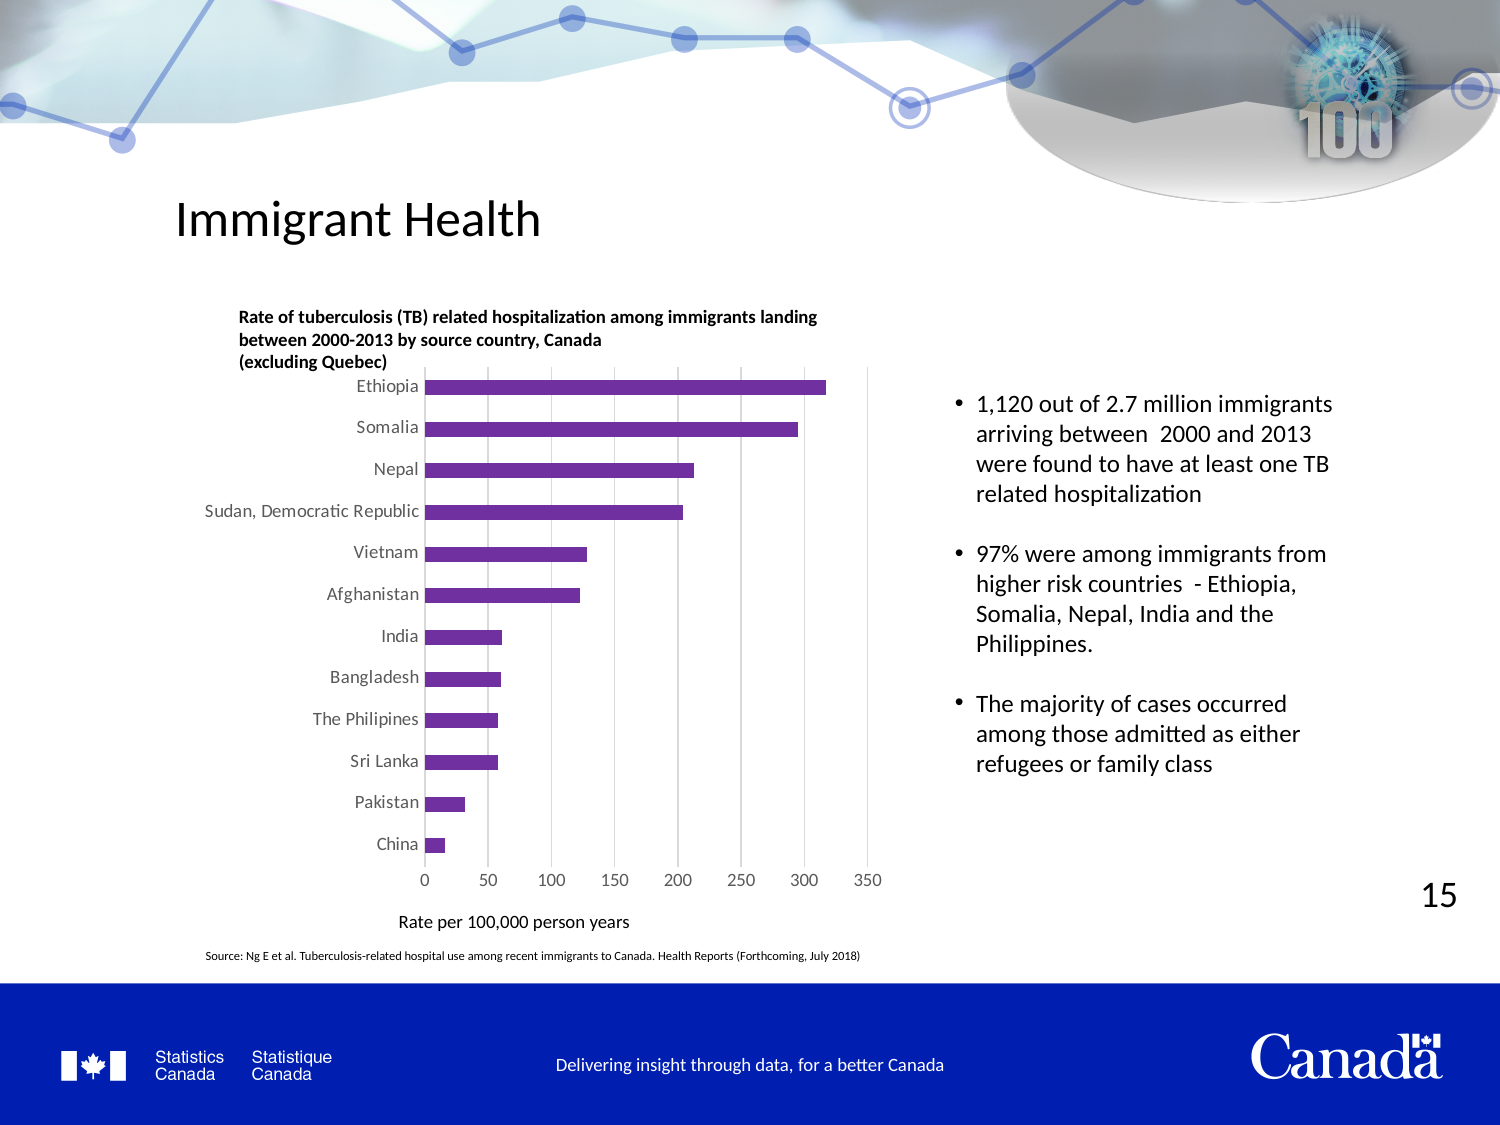

Immigrant Health
Rate of tuberculosis (TB) related hospitalization among immigrants landing between 2000-2013 by source country, Canada
(excluding Quebec)

### Chart

| Category |  |
|---|---|
| China | 15.958064141746297 |
| Pakistan | 31.335083455772267 |
| Sri Lanka | 57.50004637100513 |
| The Philipines | 57.902340203043316 |
| Bangladesh | 60.18736588684775 |
| India | 60.98249576510447 |
| Afghanistan | 122.79687951459117 |
| Vietnam | 128.067421300504 |
| Sudan, Democratic Republic | 204.2259052705993 |
| Nepal | 213.18173743116006 |
| Somalia | 295.0 |
| Ethiopia | 317.0 |
1,120 out of 2.7 million immigrants arriving between  2000 and 2013 were found to have at least one TB related hospitalization

97% were among immigrants from higher risk countries  - Ethiopia, Somalia, Nepal, India and the Philippines.

The majority of cases occurred among those admitted as either refugees or family class

15
Rate per 100,000 person years
Source: Ng E et al. Tuberculosis-related hospital use among recent immigrants to Canada. Health Reports (Forthcoming, July 2018)